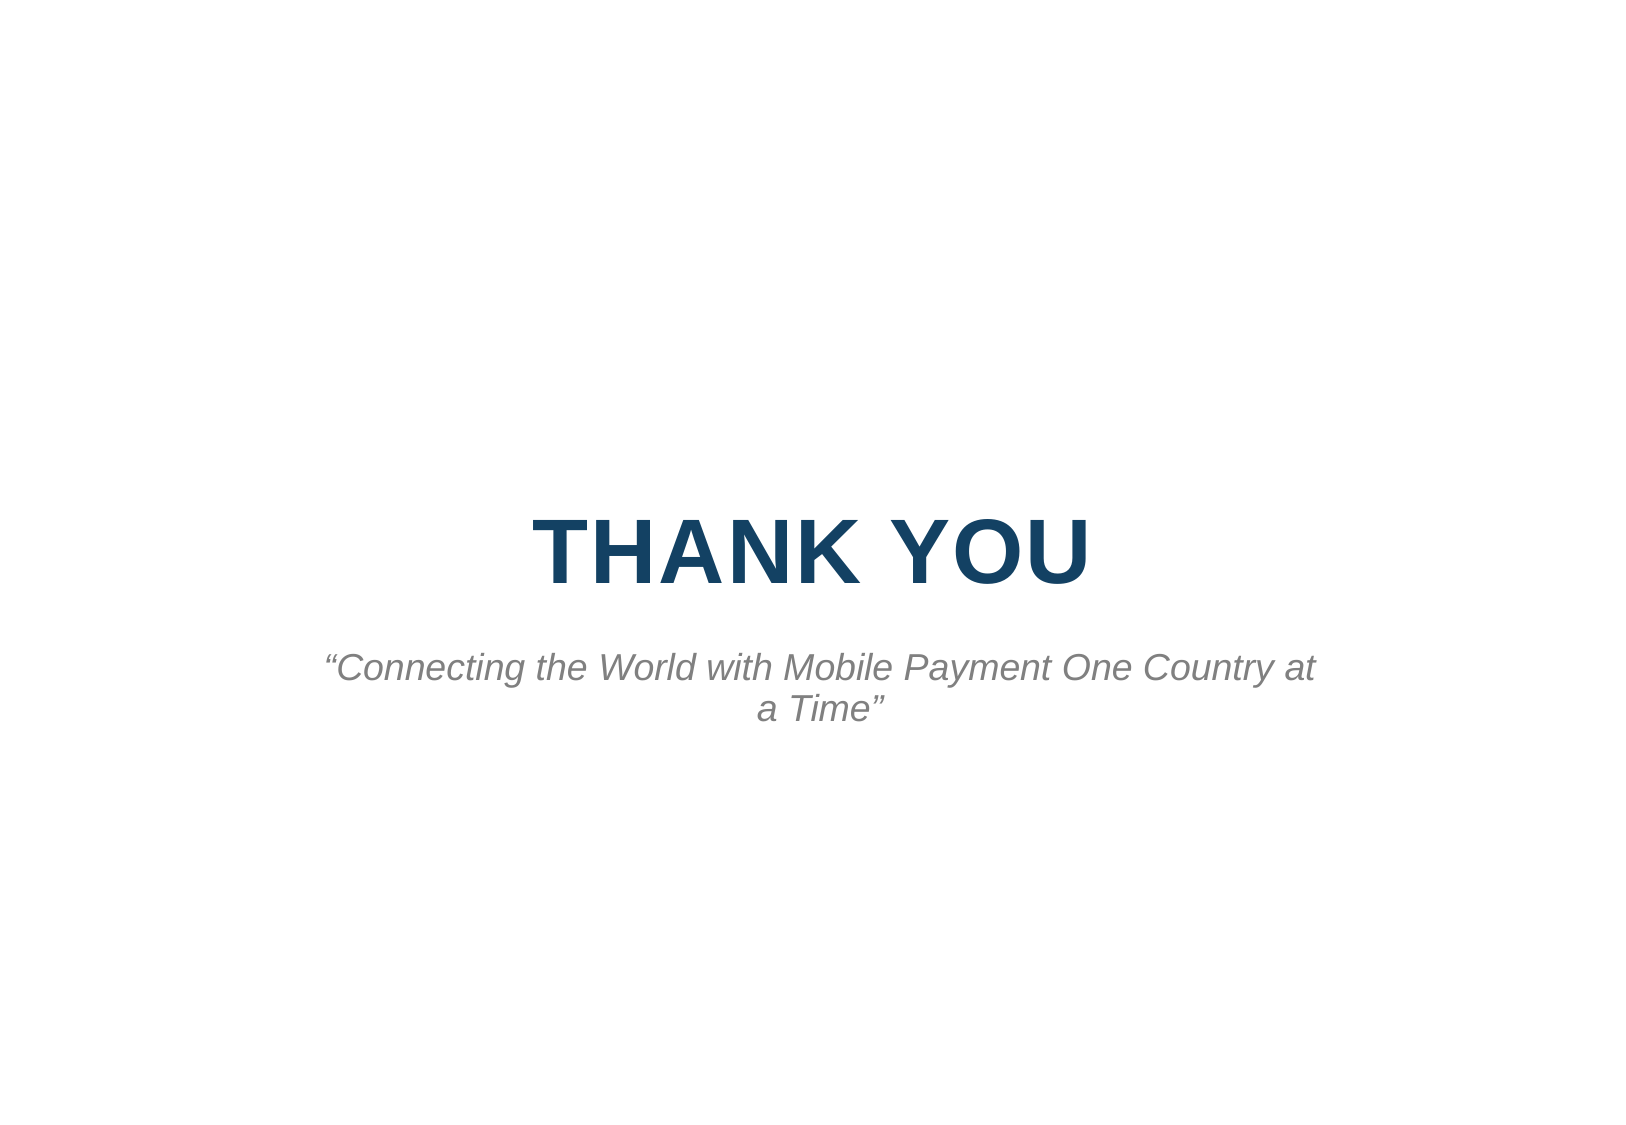

THANK YOU
“Connecting the World with Mobile Payment One Country at a Time”